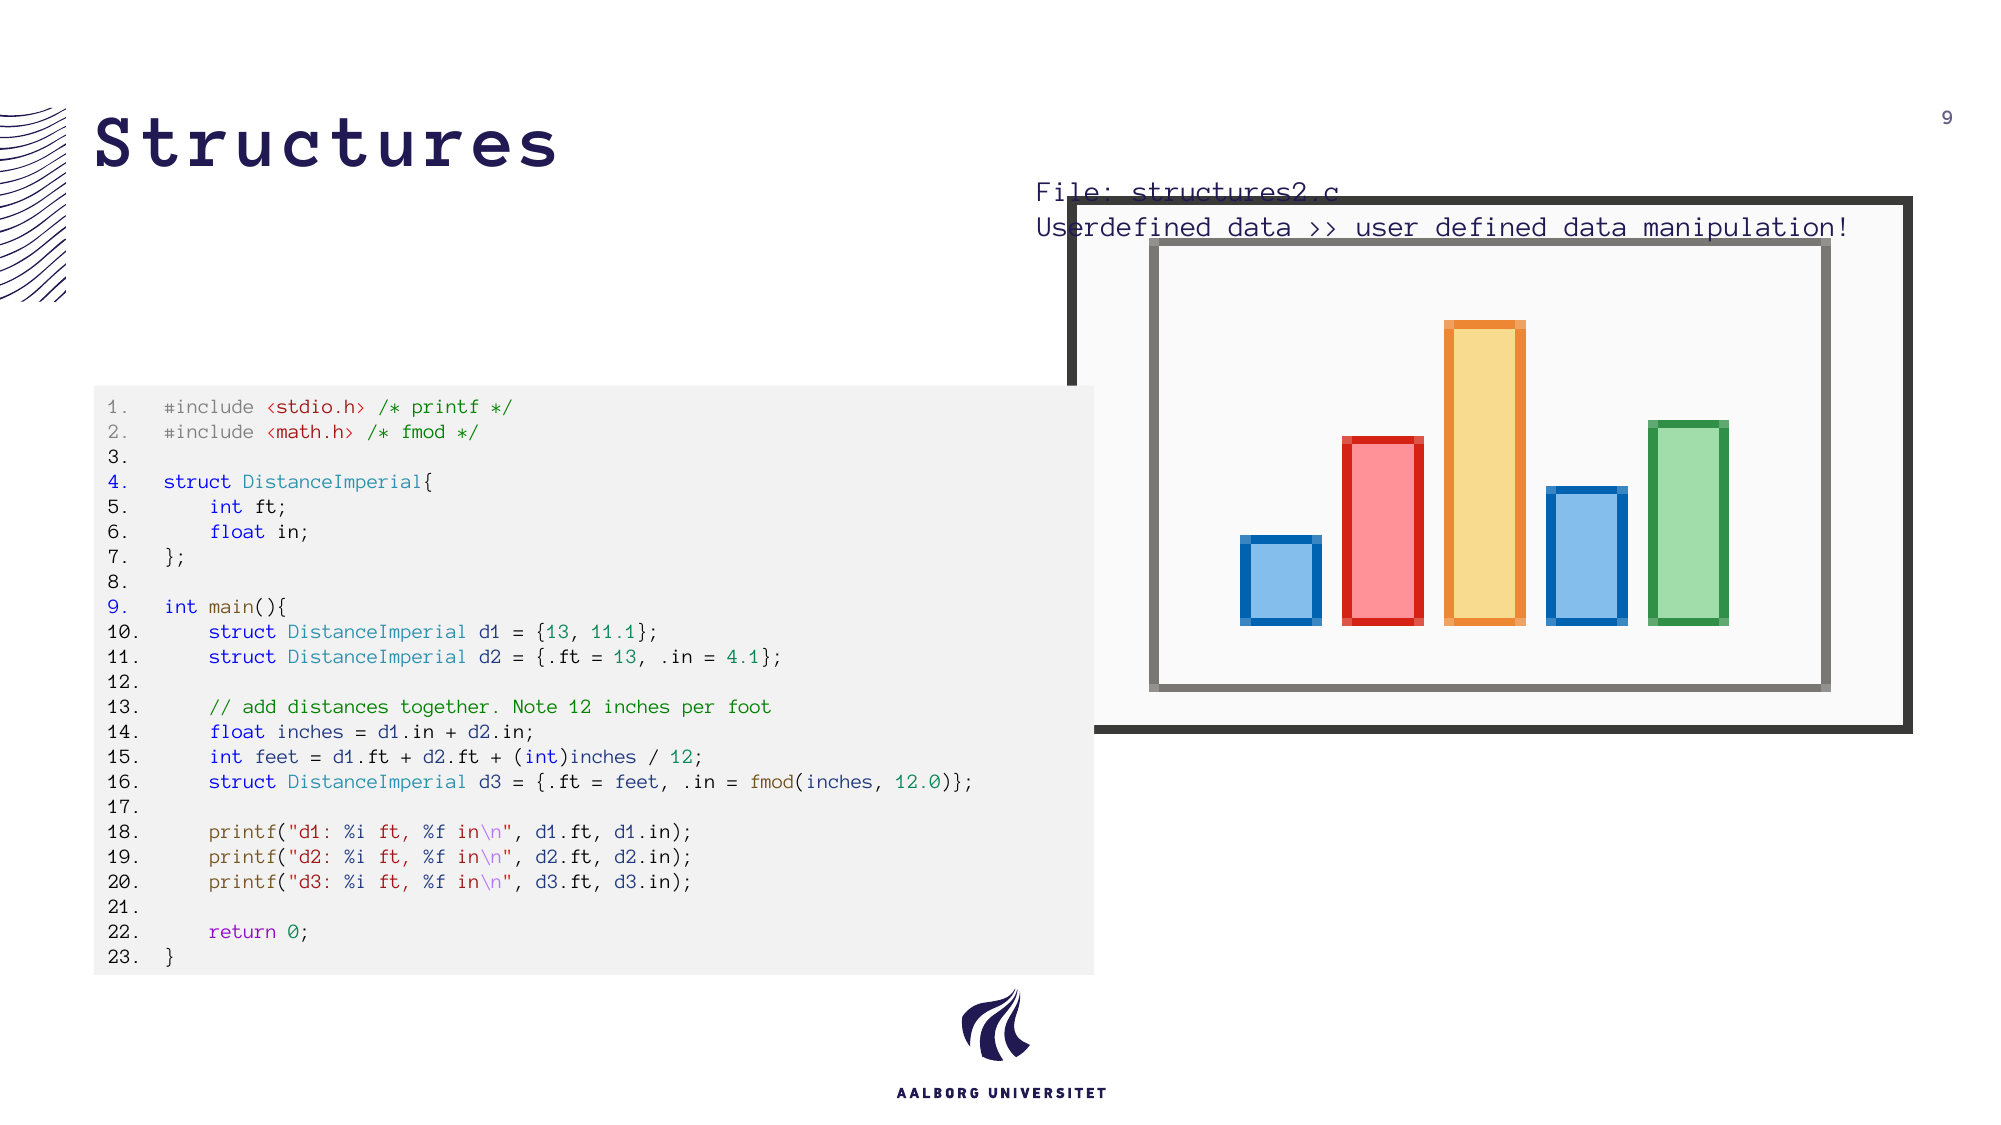

# Structures
9
File: structures2.c
Userdefined data >> user defined data manipulation!
#include <stdio.h> /* printf */
#include <math.h> /* fmod */

struct DistanceImperial{
    int ft;
    float in;
};

int main(){
    struct DistanceImperial d1 = {13, 11.1};
    struct DistanceImperial d2 = {.ft = 13, .in = 4.1};

    // add distances together. Note 12 inches per foot
    float inches = d1.in + d2.in;
    int feet = d1.ft + d2.ft + (int)inches / 12;
    struct DistanceImperial d3 = {.ft = feet, .in = fmod(inches, 12.0)};

    printf("d1: %i ft, %f in\n", d1.ft, d1.in);
    printf("d2: %i ft, %f in\n", d2.ft, d2.in);
    printf("d3: %i ft, %f in\n", d3.ft, d3.in);

    return 0;
}